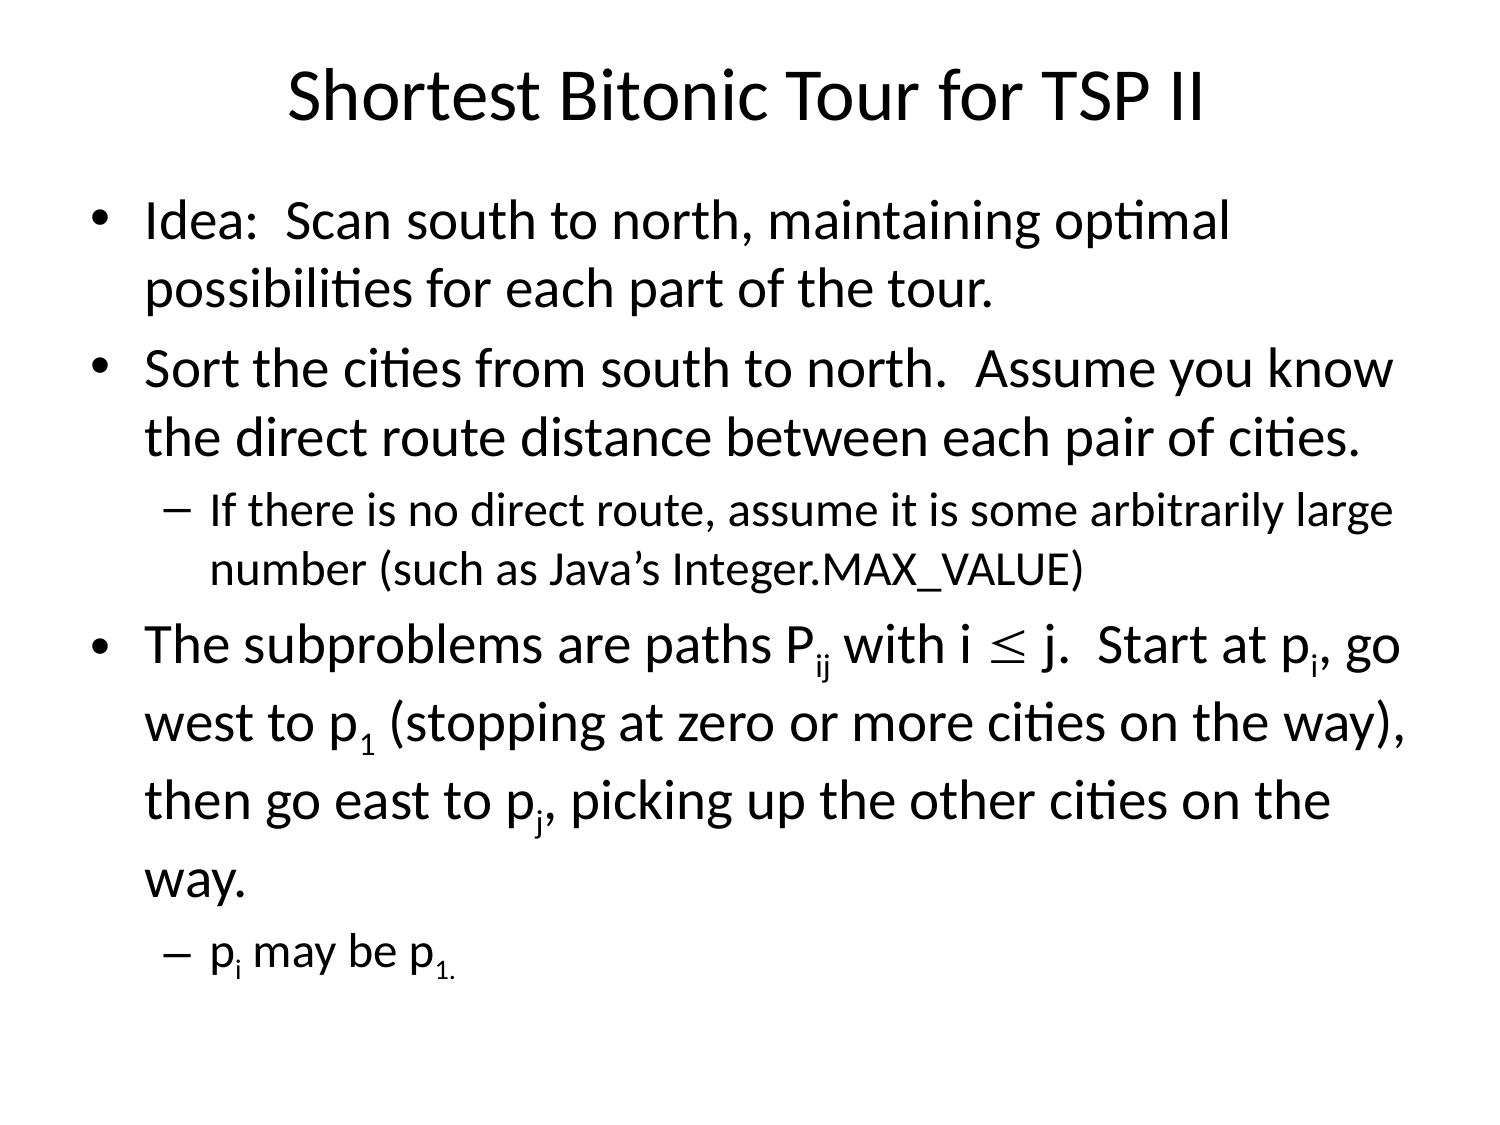

# Shortest Bitonic Tour for TSP II
Idea:  Scan south to north, maintaining optimal possibilities for each part of the tour.
Sort the cities from south to north.  Assume you know the direct route distance between each pair of cities.
If there is no direct route, assume it is some arbitrarily large number (such as Java’s Integer.MAX_VALUE)
The subproblems are paths Pij with i ≤ j.  Start at pi, go west to p1 (stopping at zero or more cities on the way), then go east to pj, picking up the other cities on the way.
pi may be p1.